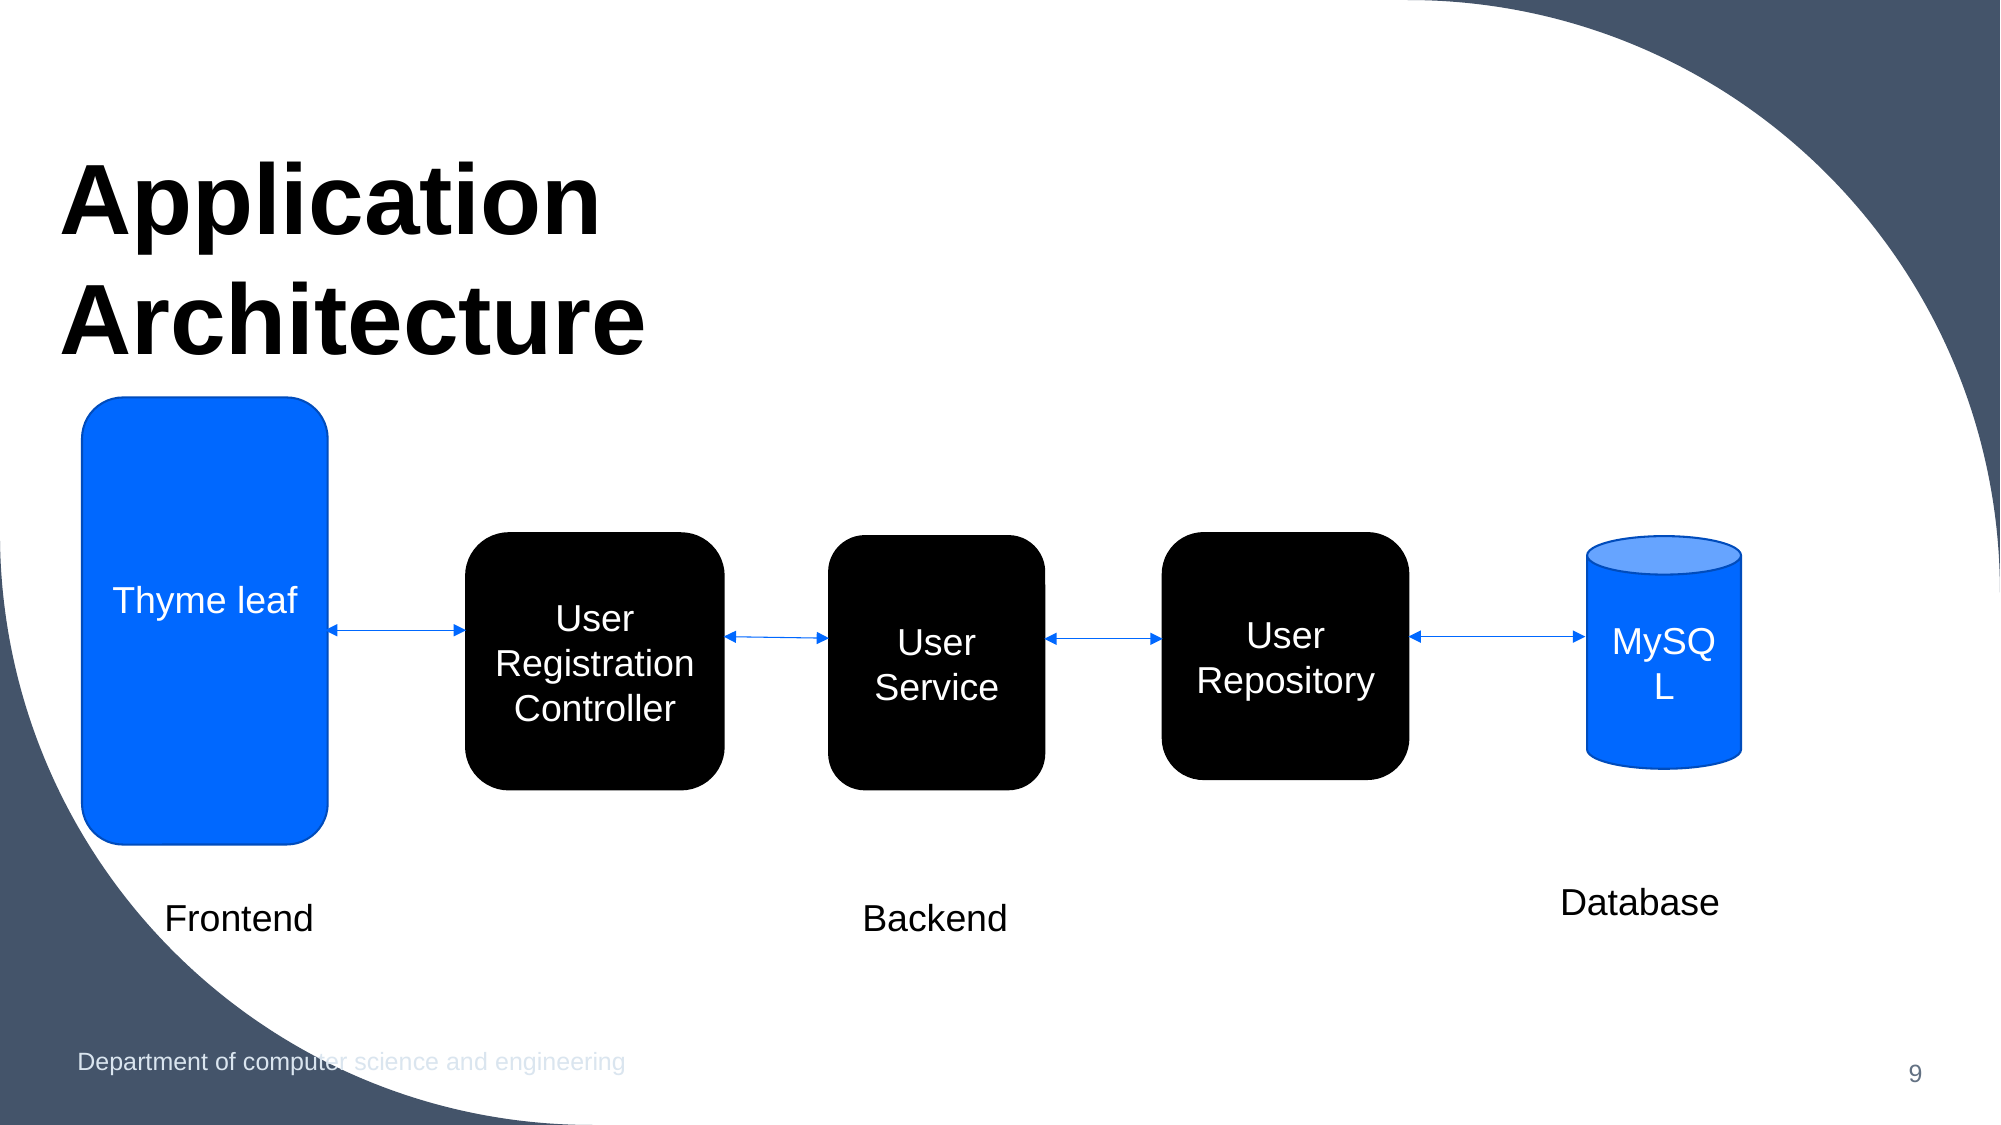

Application Architecture
Thyme leaf

User Repository
User Registration Controller
User Service
MySQL
Database
Frontend
Backend
9
Department of computer science and engineering